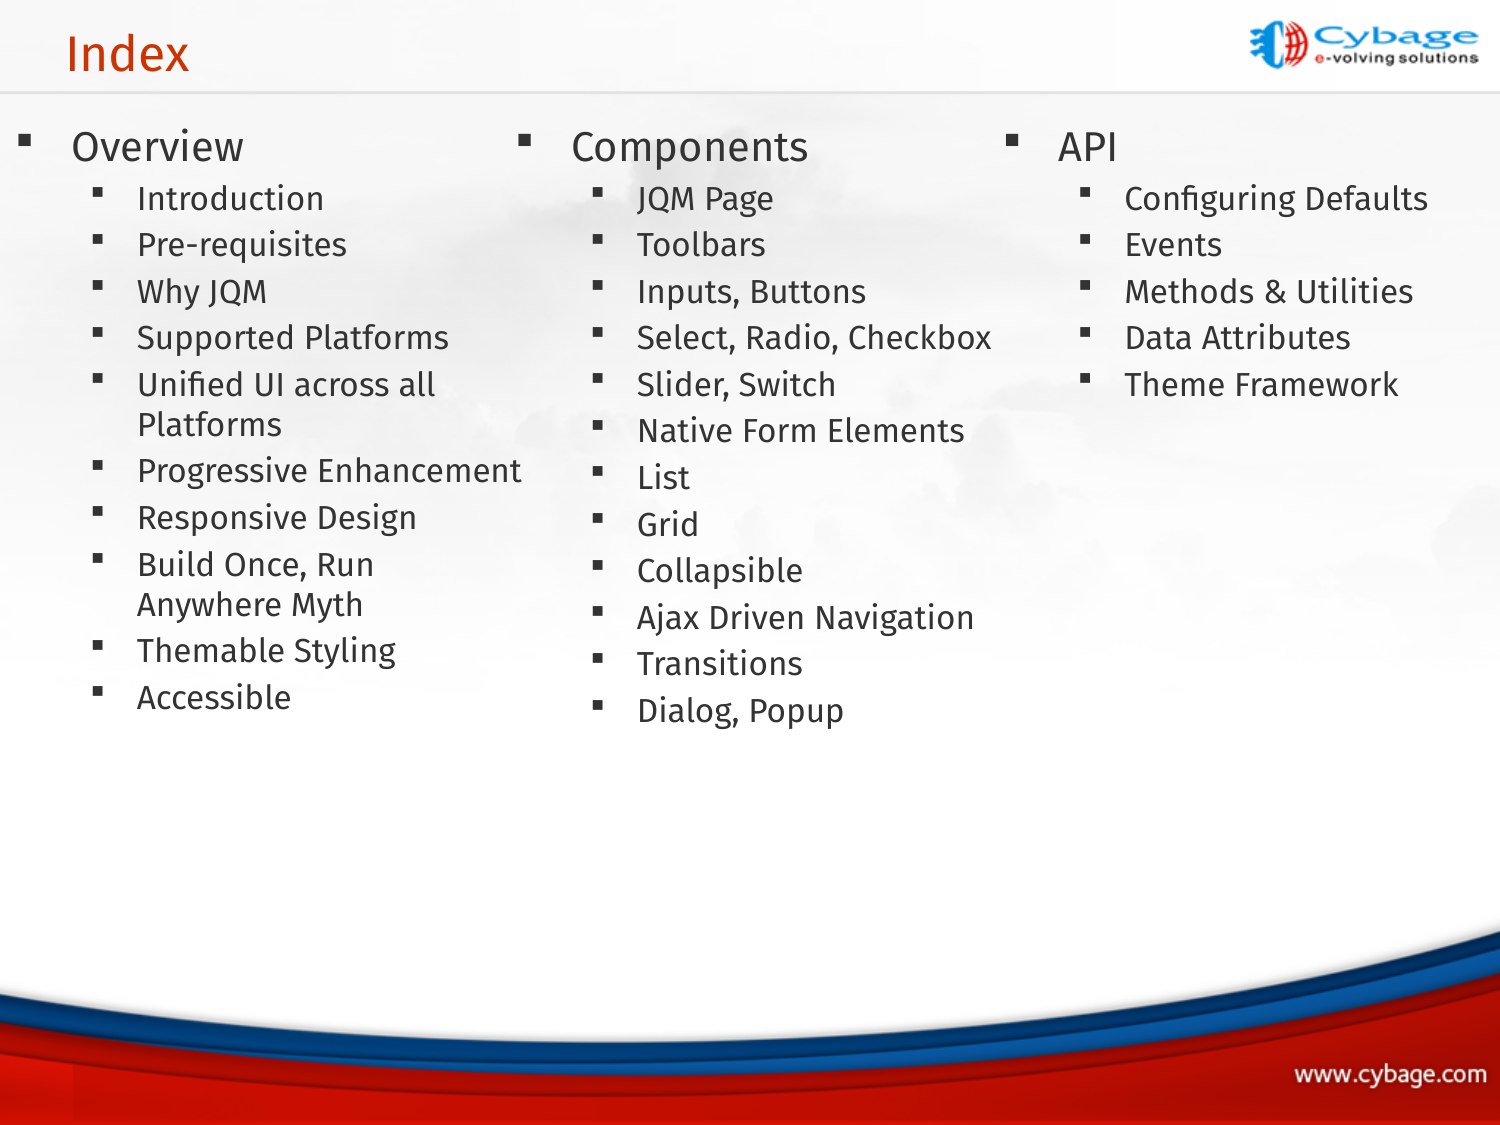

# Index
Overview
Introduction
Pre-requisites
Why JQM
Supported Platforms
Unified UI across all Platforms
Progressive Enhancement
Responsive Design
Build Once, Run Anywhere Myth
Themable Styling
Accessible
Components
JQM Page
Toolbars
Inputs, Buttons
Select, Radio, Checkbox
Slider, Switch
Native Form Elements
List
Grid
Collapsible
Ajax Driven Navigation
Transitions
Dialog, Popup
API
Configuring Defaults
Events
Methods & Utilities
Data Attributes
Theme Framework